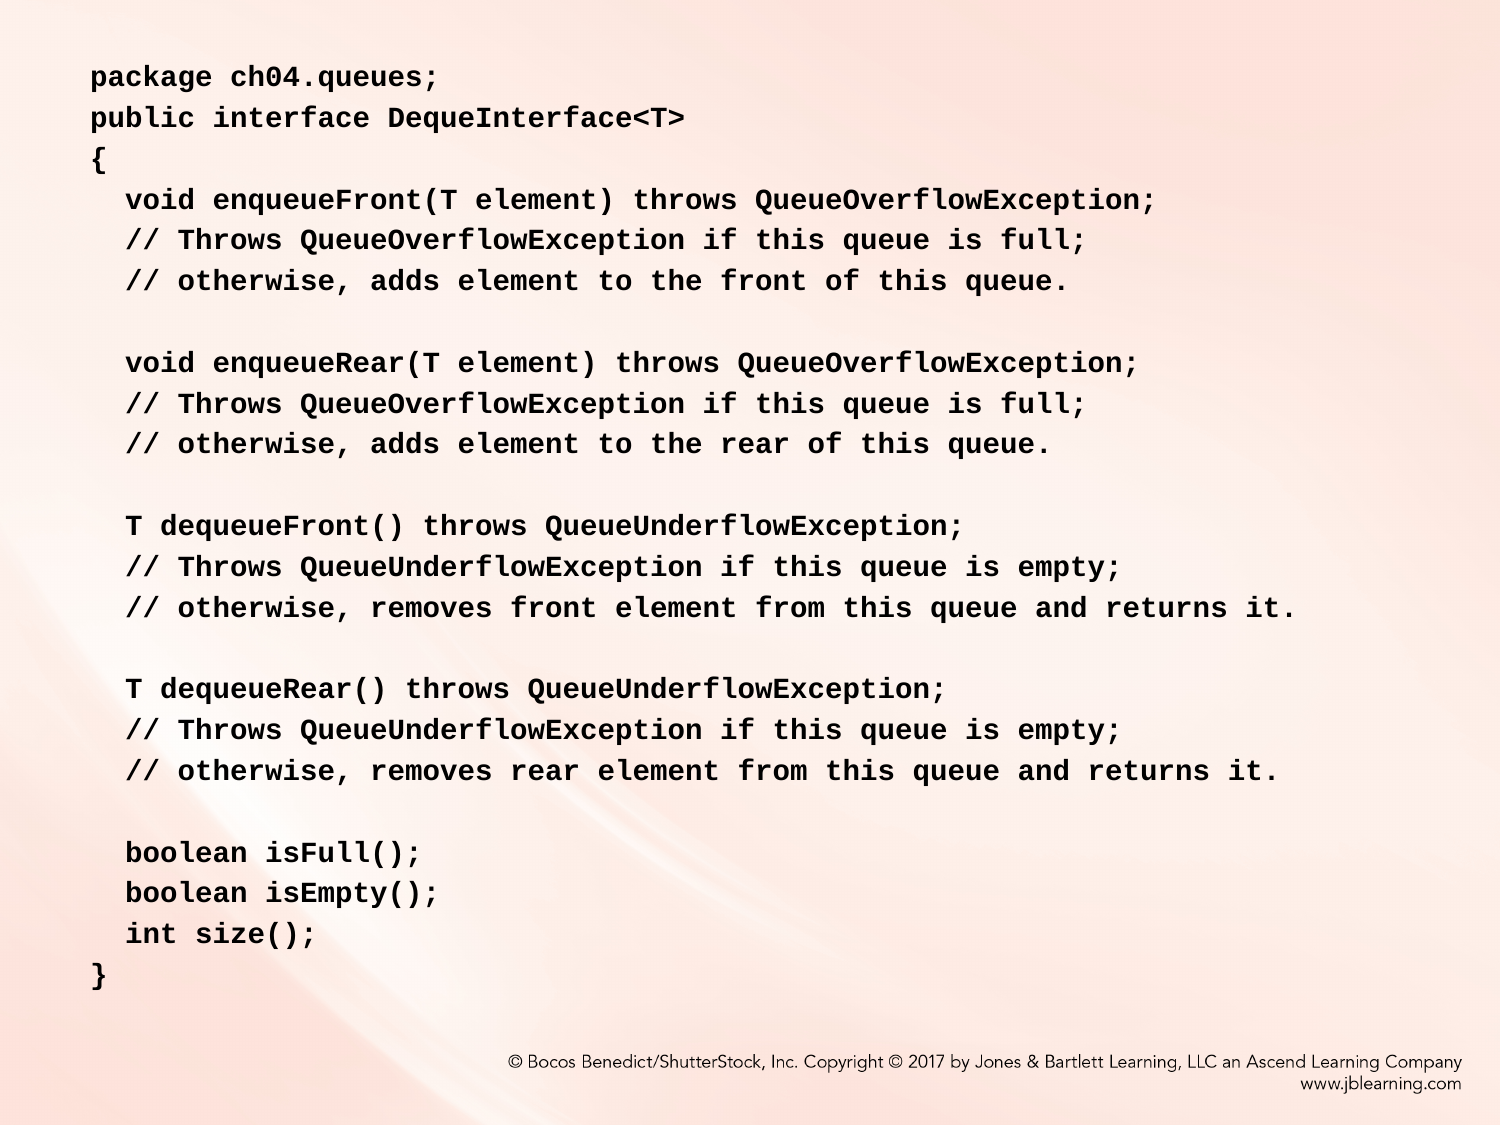

package ch04.queues;
public interface DequeInterface<T>
{
  void enqueueFront(T element) throws QueueOverflowException;
  // Throws QueueOverflowException if this queue is full;
  // otherwise, adds element to the front of this queue.

  void enqueueRear(T element) throws QueueOverflowException;
  // Throws QueueOverflowException if this queue is full;
  // otherwise, adds element to the rear of this queue.

  T dequeueFront() throws QueueUnderflowException;
  // Throws QueueUnderflowException if this queue is empty;
  // otherwise, removes front element from this queue and returns it.

  T dequeueRear() throws QueueUnderflowException;
  // Throws QueueUnderflowException if this queue is empty;
  // otherwise, removes rear element from this queue and returns it.

  boolean isFull();
  boolean isEmpty();
  int size();
}